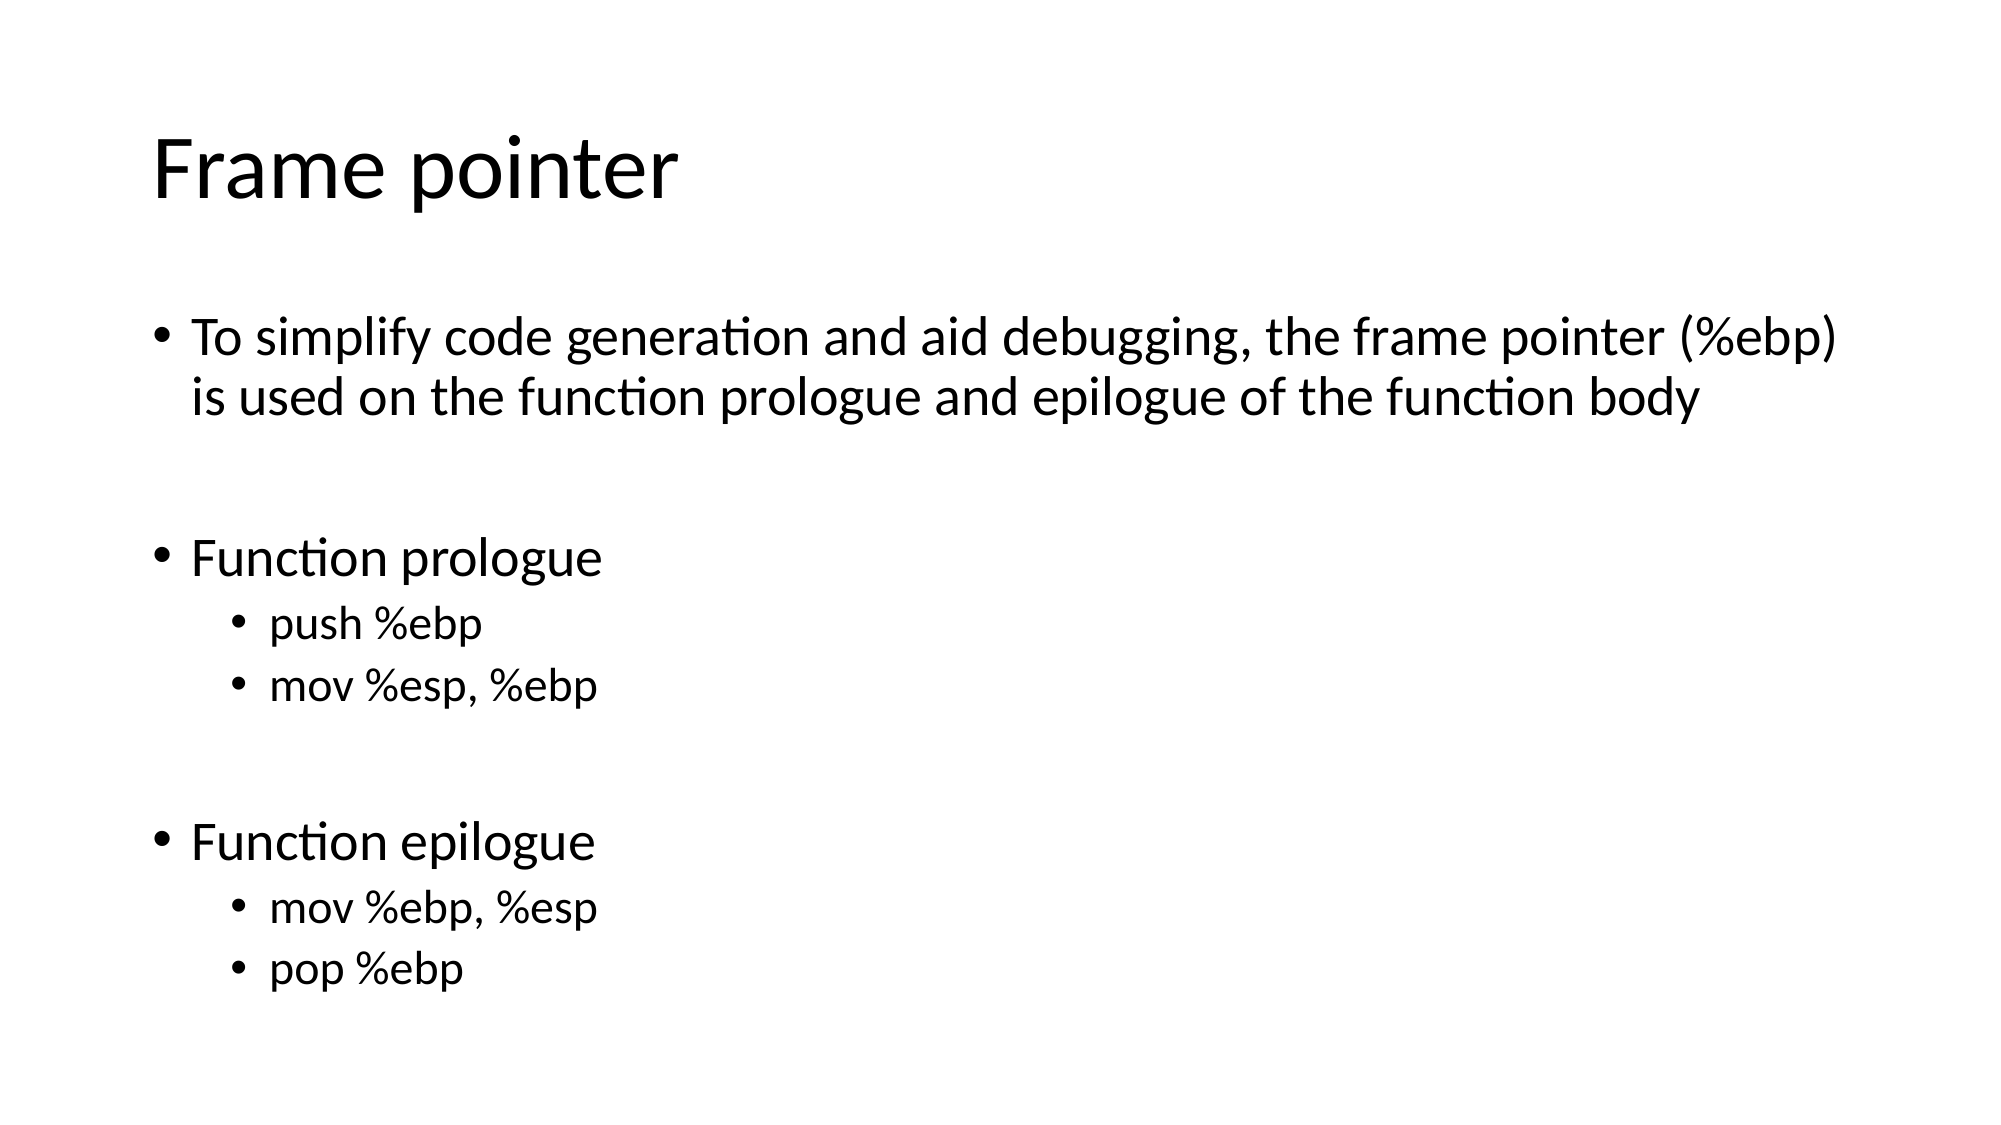

# Frame pointer
To simplify code generation and aid debugging, the frame pointer (%ebp) is used on the function prologue and epilogue of the function body

Function prologue
push %ebp
mov %esp, %ebp

Function epilogue
mov %ebp, %esp
pop %ebp